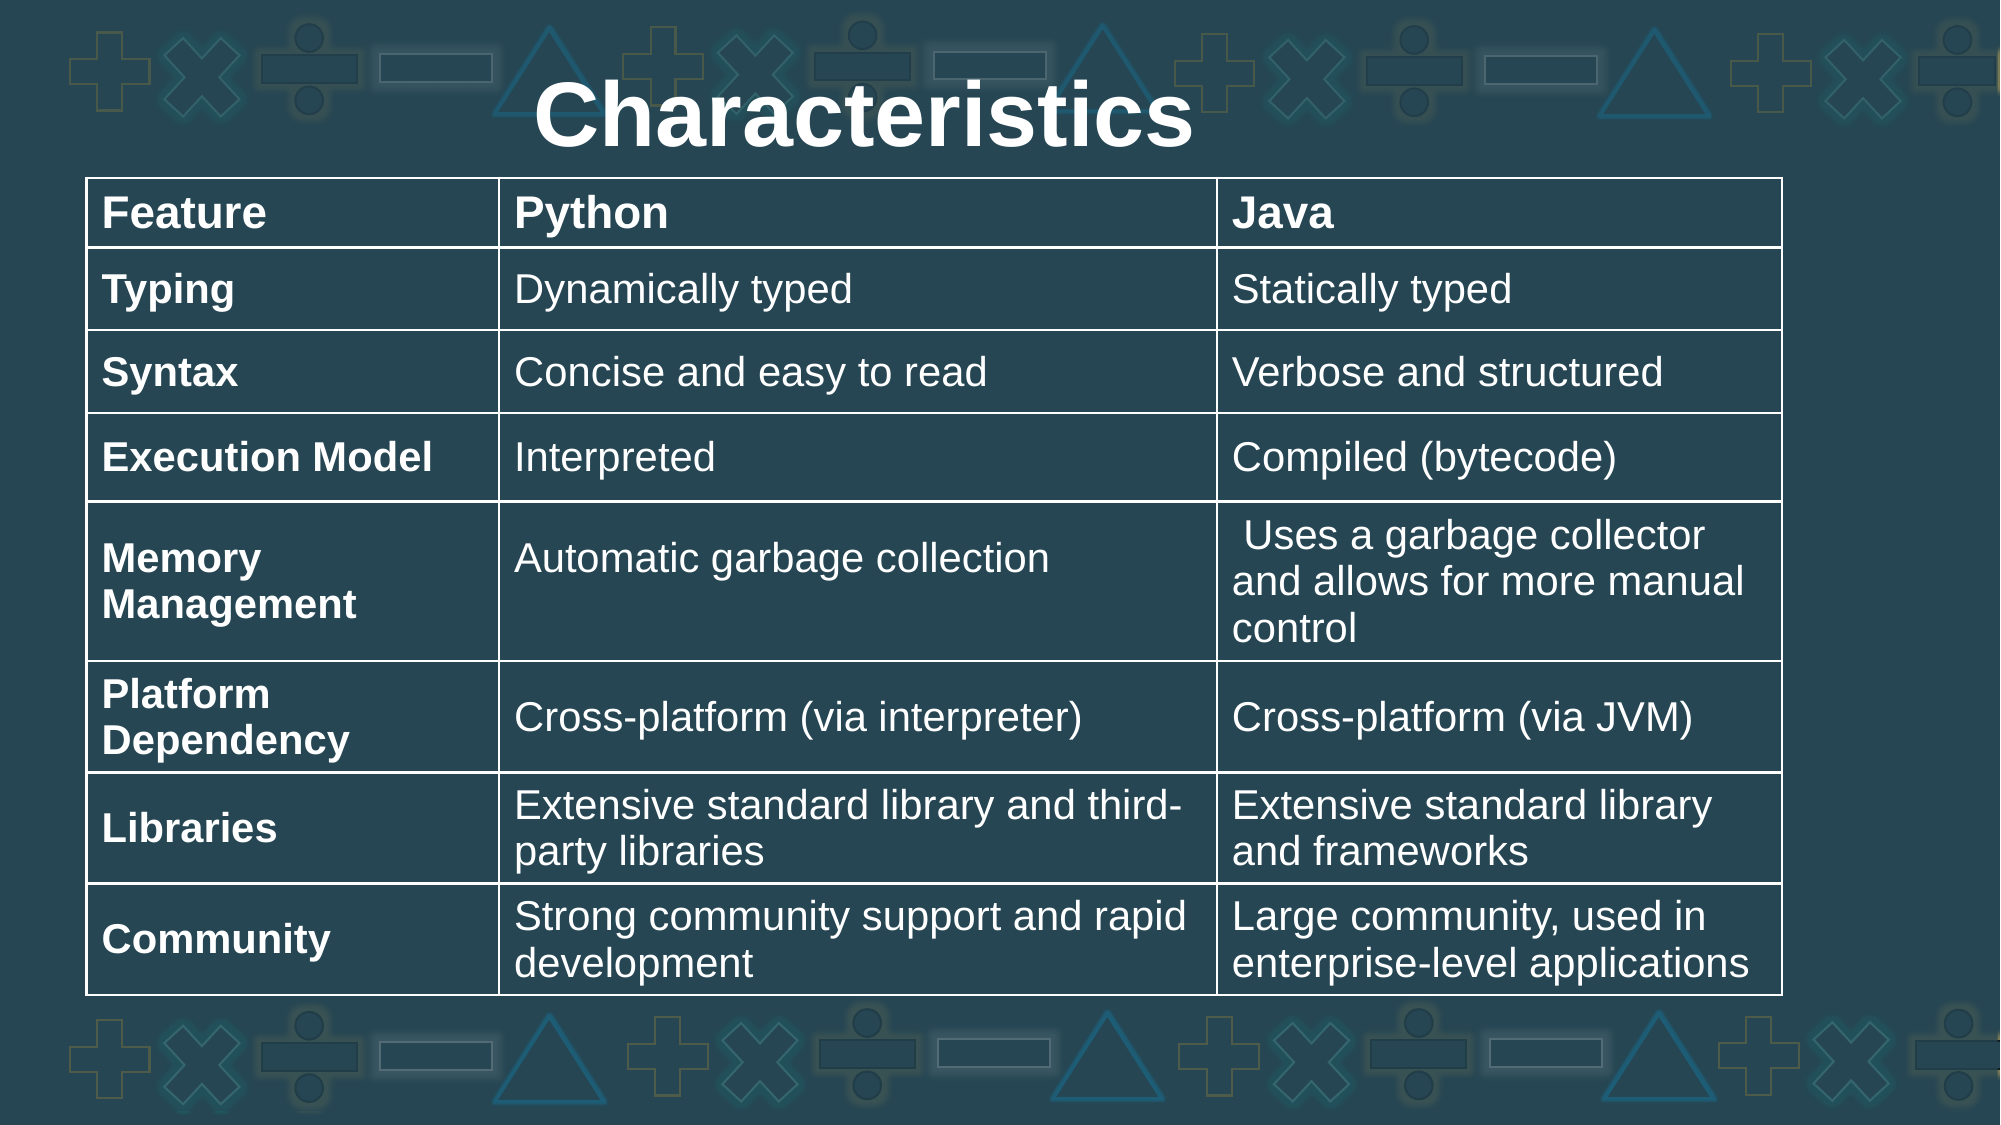

Characteristics
| Feature | Python | Java |
| --- | --- | --- |
| Typing | Dynamically typed | Statically typed |
| Syntax | Concise and easy to read | Verbose and structured |
| Execution Model | Interpreted | Compiled (bytecode) |
| Memory Management | Automatic garbage collection | Uses a garbage collector and allows for more manual control |
| Platform Dependency | Cross-platform (via interpreter) | Cross-platform (via JVM) |
| Libraries | Extensive standard library and third-party libraries | Extensive standard library and frameworks |
| Community | Strong community support and rapid development | Large community, used in  enterprise-level applications |